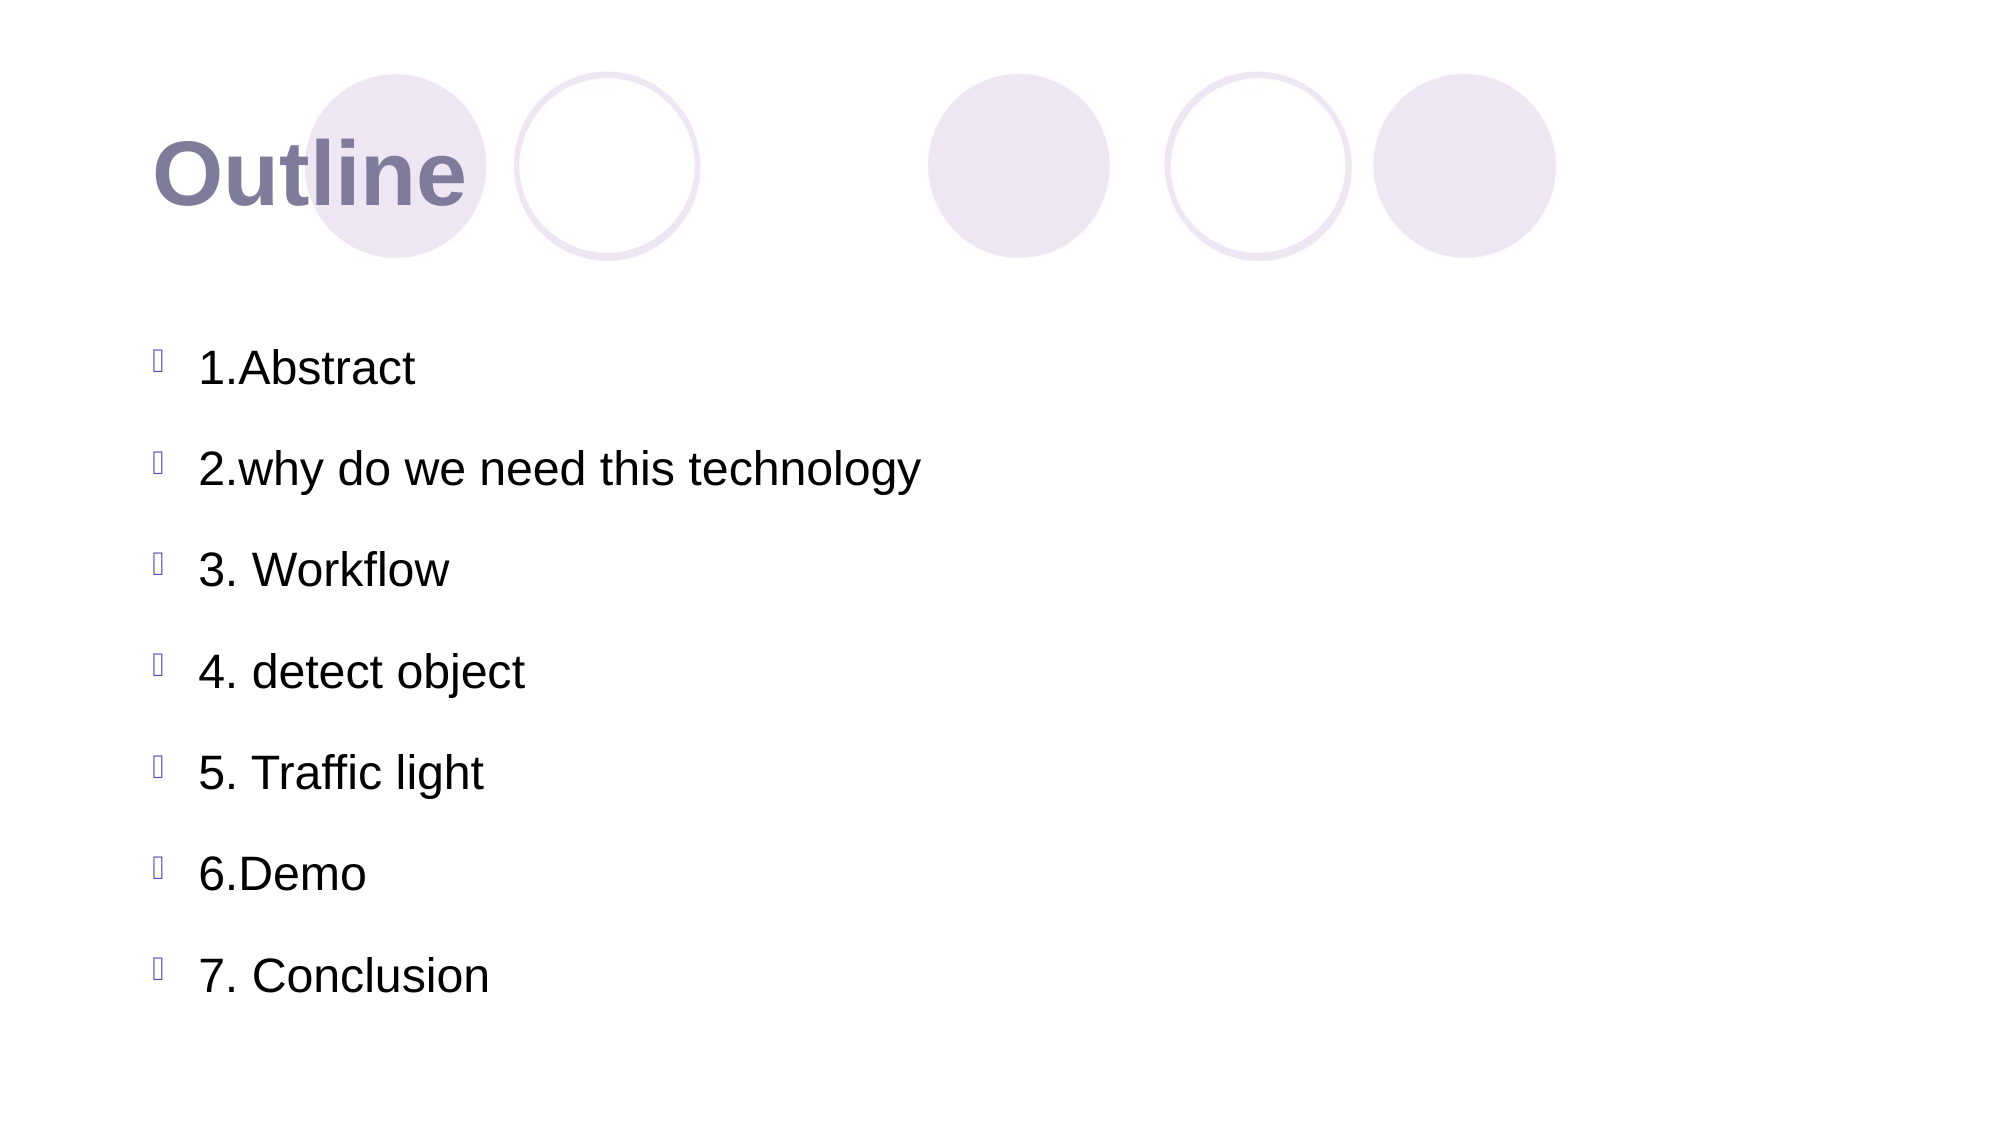

# Outline
1.Abstract
2.why do we need this technology
3. Workflow
4. detect object
5. Traffic light
6.Demo
7. Conclusion